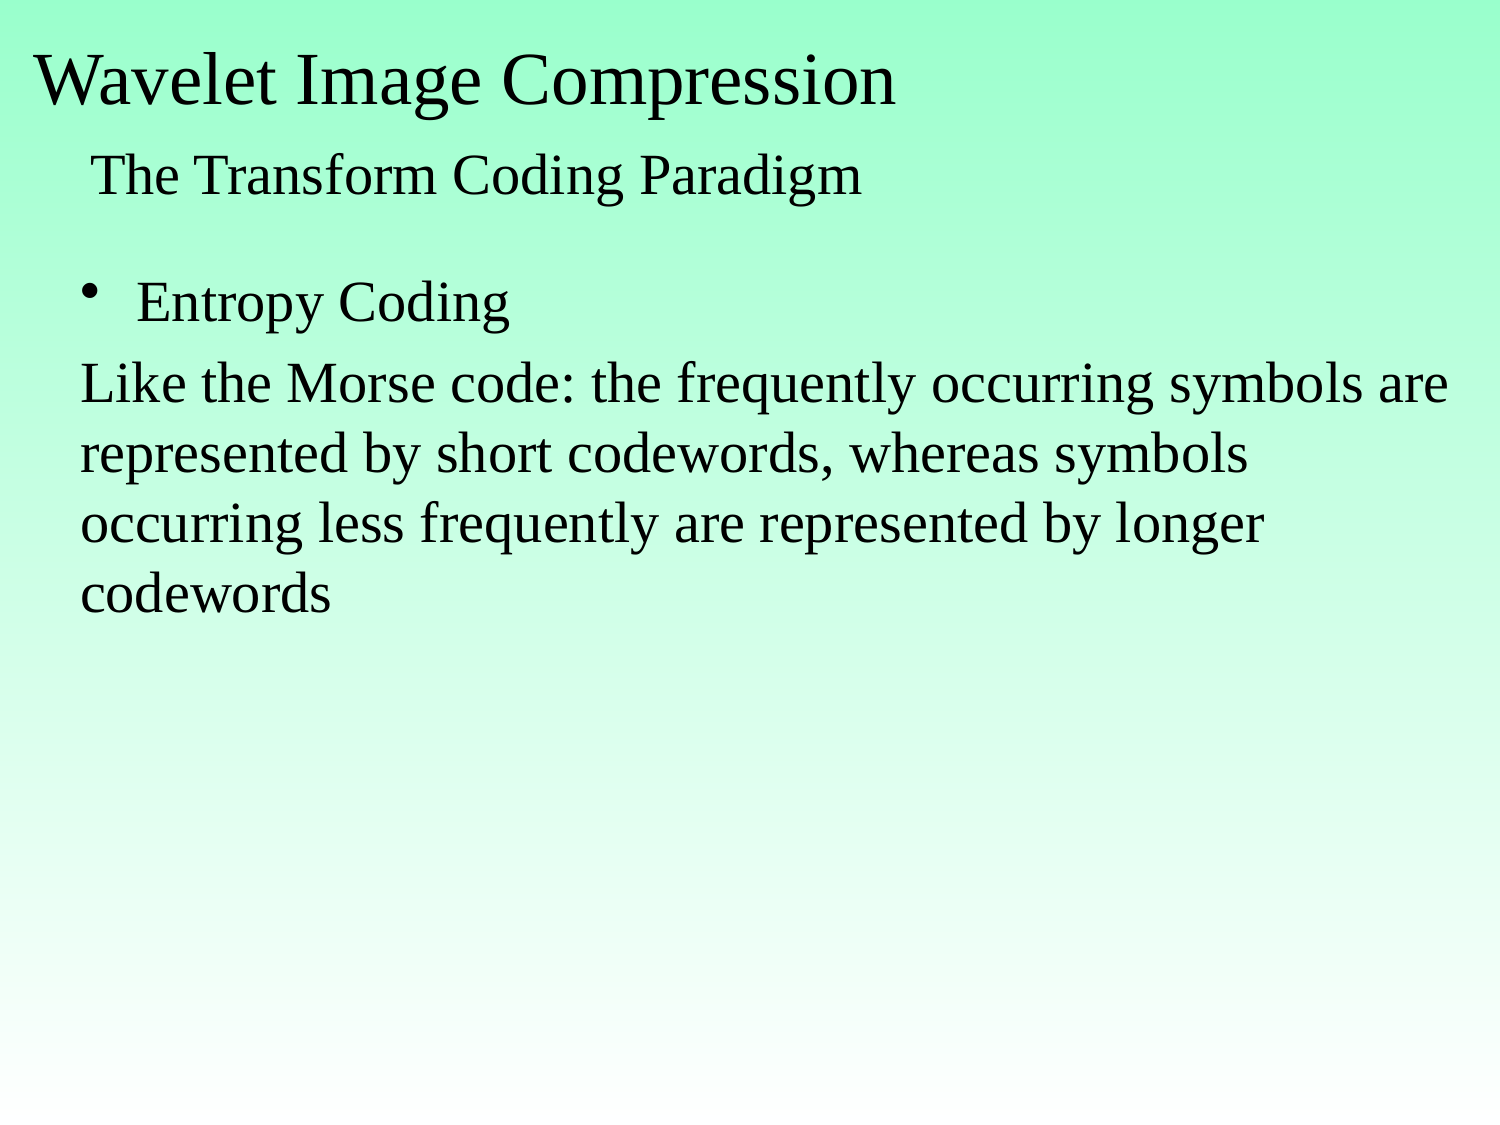

# Wavelet Image Compression The Transform Coding Paradigm
Entropy Coding
Like the Morse code: the frequently occurring symbols are represented by short codewords, whereas symbols occurring less frequently are represented by longer codewords